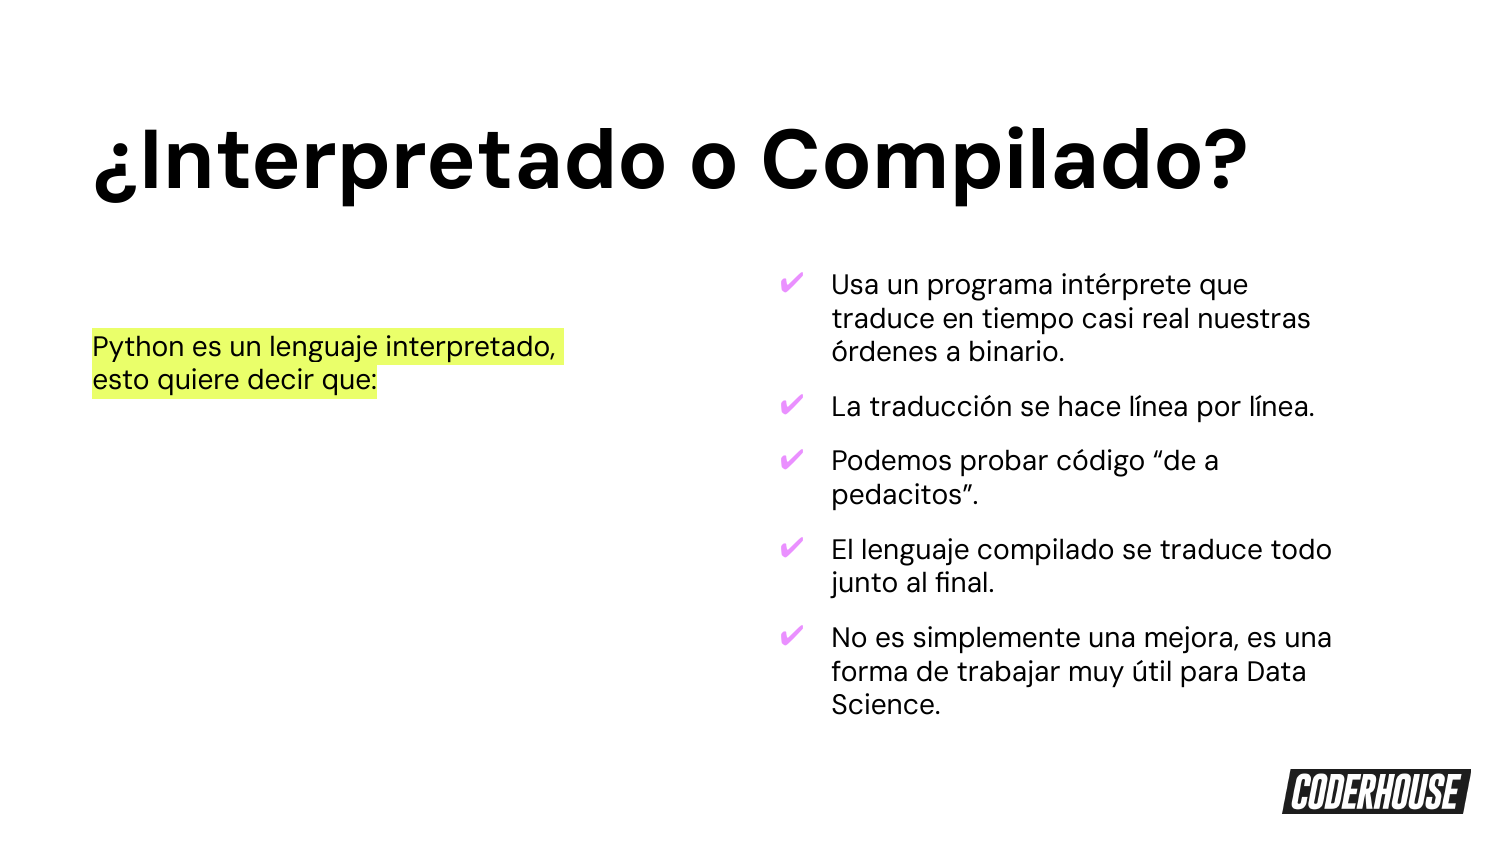

¿Interpretado o Compilado?

Usa un programa intérprete que traduce en tiempo casi real nuestras órdenes a binario.
La traducción se hace línea por línea.
Podemos probar código “de a pedacitos”.
El lenguaje compilado se traduce todo junto al final.
No es simplemente una mejora, es una forma de trabajar muy útil para Data Science.

Python es un lenguaje interpretado,
esto quiere decir que: